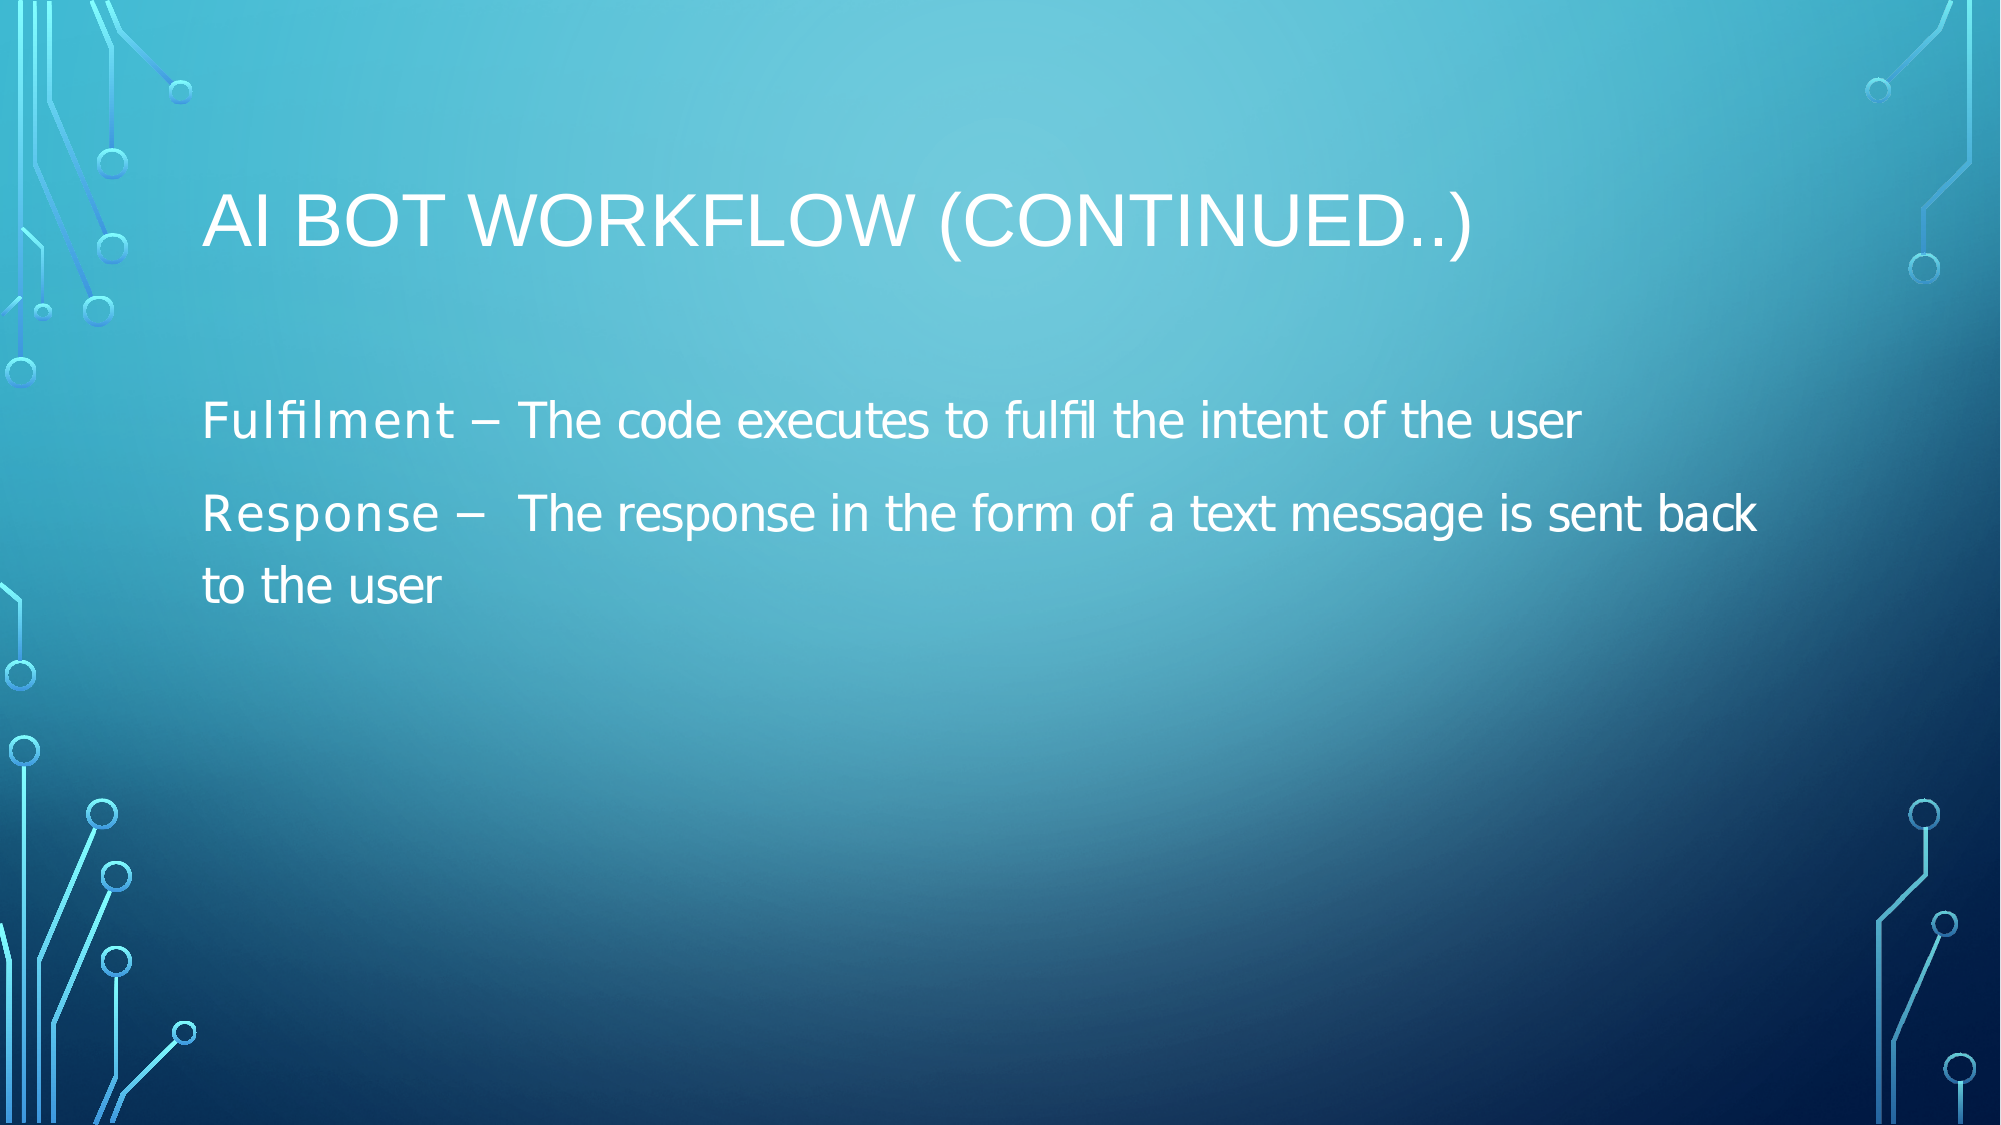

# AI BOT workflow (continued..)
Fulfilment – The code executes to fulfil the intent of the user
Response –  The response in the form of a text message is sent back to the user